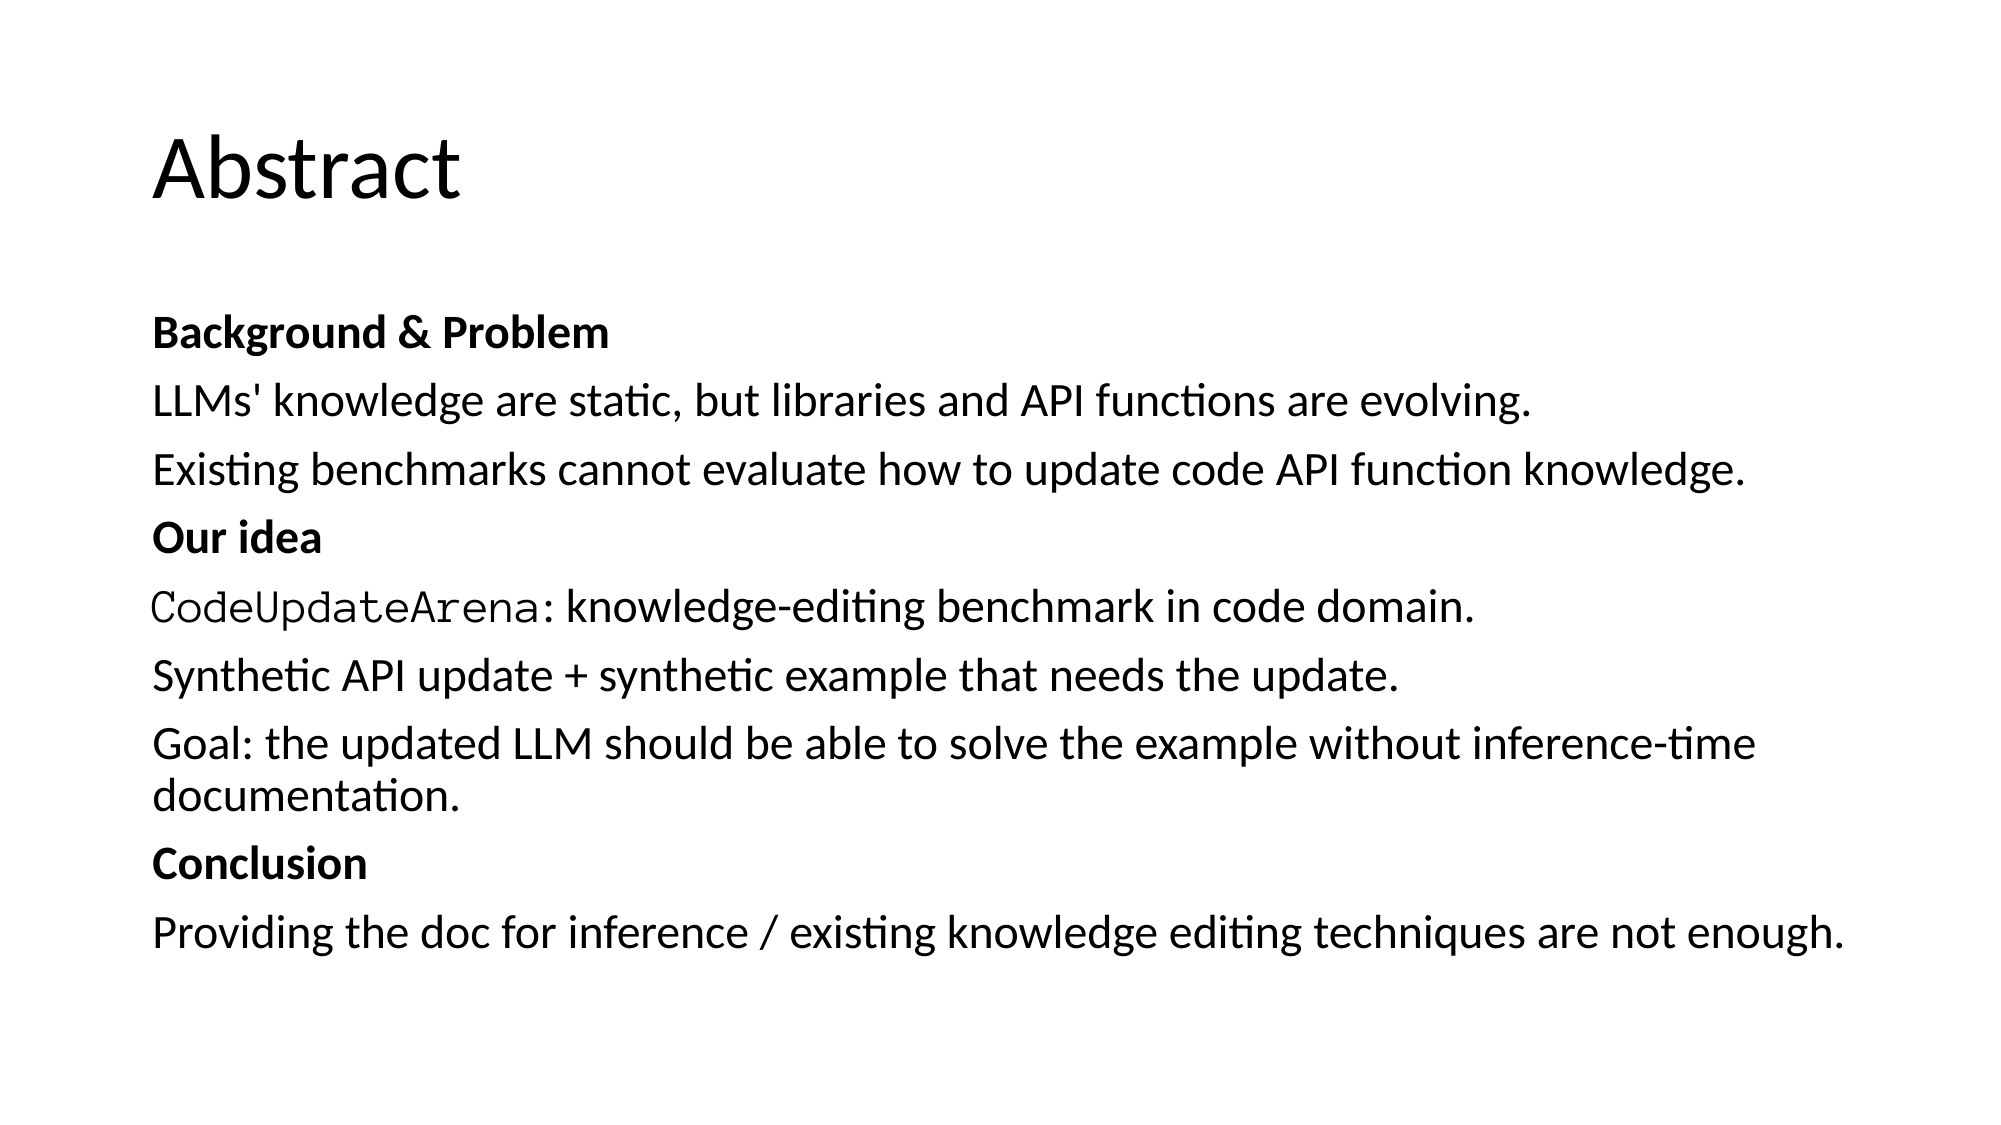

# Abstract
Background & Problem
LLMs' knowledge are static, but libraries and API functions are evolving.
Existing benchmarks cannot evaluate how to update code API function knowledge.
Our idea
CodeUpdateArena: knowledge-editing benchmark in code domain.
Synthetic API update + synthetic example that needs the update.
Goal: the updated LLM should be able to solve the example without inference-time documentation.
Conclusion
Providing the doc for inference / existing knowledge editing techniques are not enough.